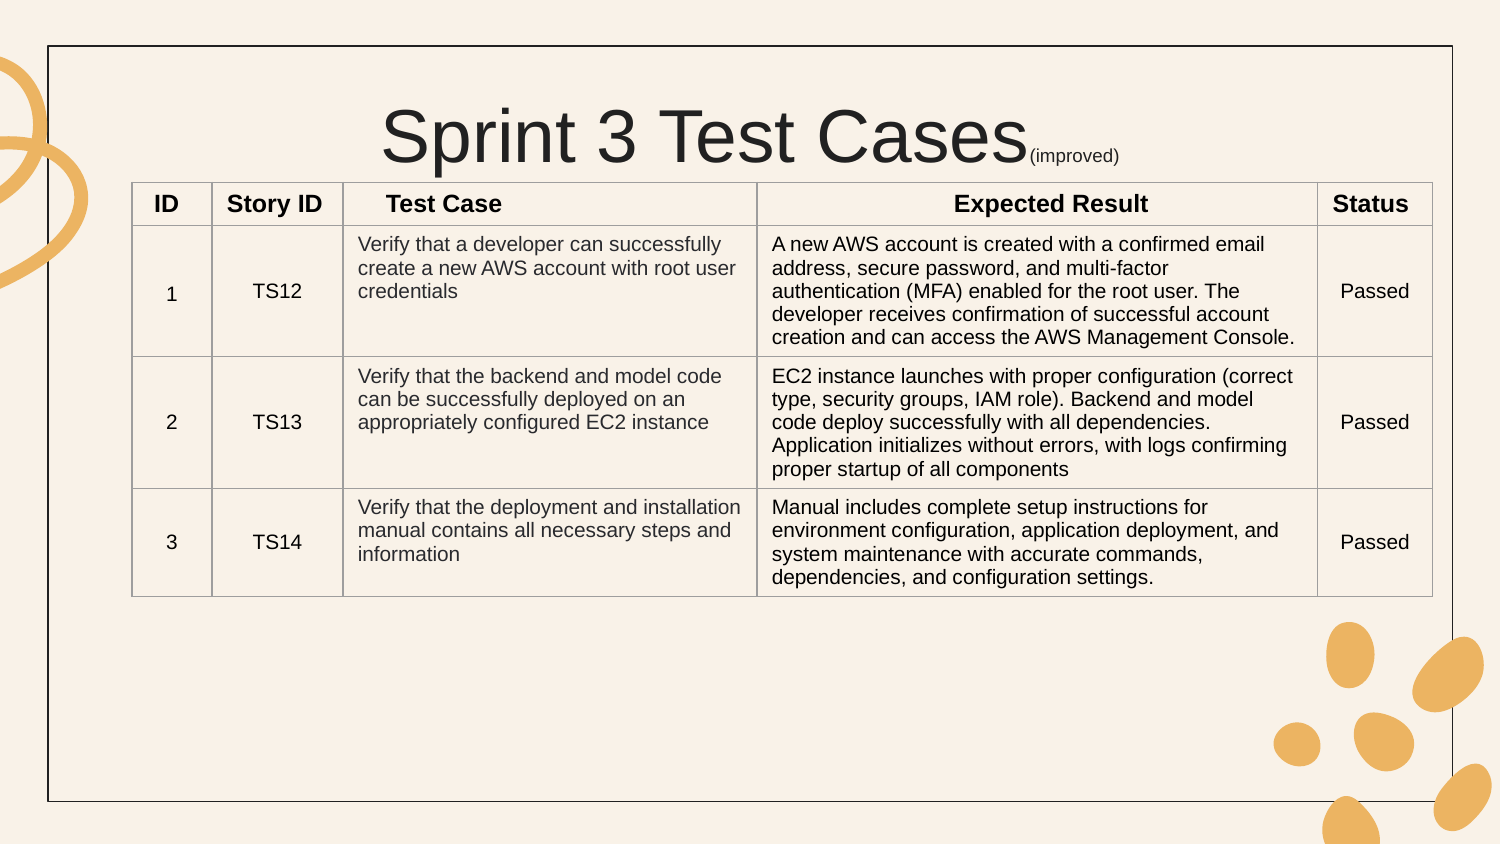

# Sprint 3 Test Cases(improved)

| ID | Story ID | Test Case | Expected Result | Status |
| --- | --- | --- | --- | --- |
| 1 | TS12 | Verify that a developer can successfully create a new AWS account with root user credentials | A new AWS account is created with a confirmed email address, secure password, and multi-factor authentication (MFA) enabled for the root user. The developer receives confirmation of successful account creation and can access the AWS Management Console. | Passed |
| 2 | TS13 | Verify that the backend and model code can be successfully deployed on an appropriately configured EC2 instance | EC2 instance launches with proper configuration (correct type, security groups, IAM role). Backend and model code deploy successfully with all dependencies. Application initializes without errors, with logs confirming proper startup of all components | Passed |
| 3 | TS14 | Verify that the deployment and installation manual contains all necessary steps and information | Manual includes complete setup instructions for environment configuration, application deployment, and system maintenance with accurate commands, dependencies, and configuration settings. | Passed |